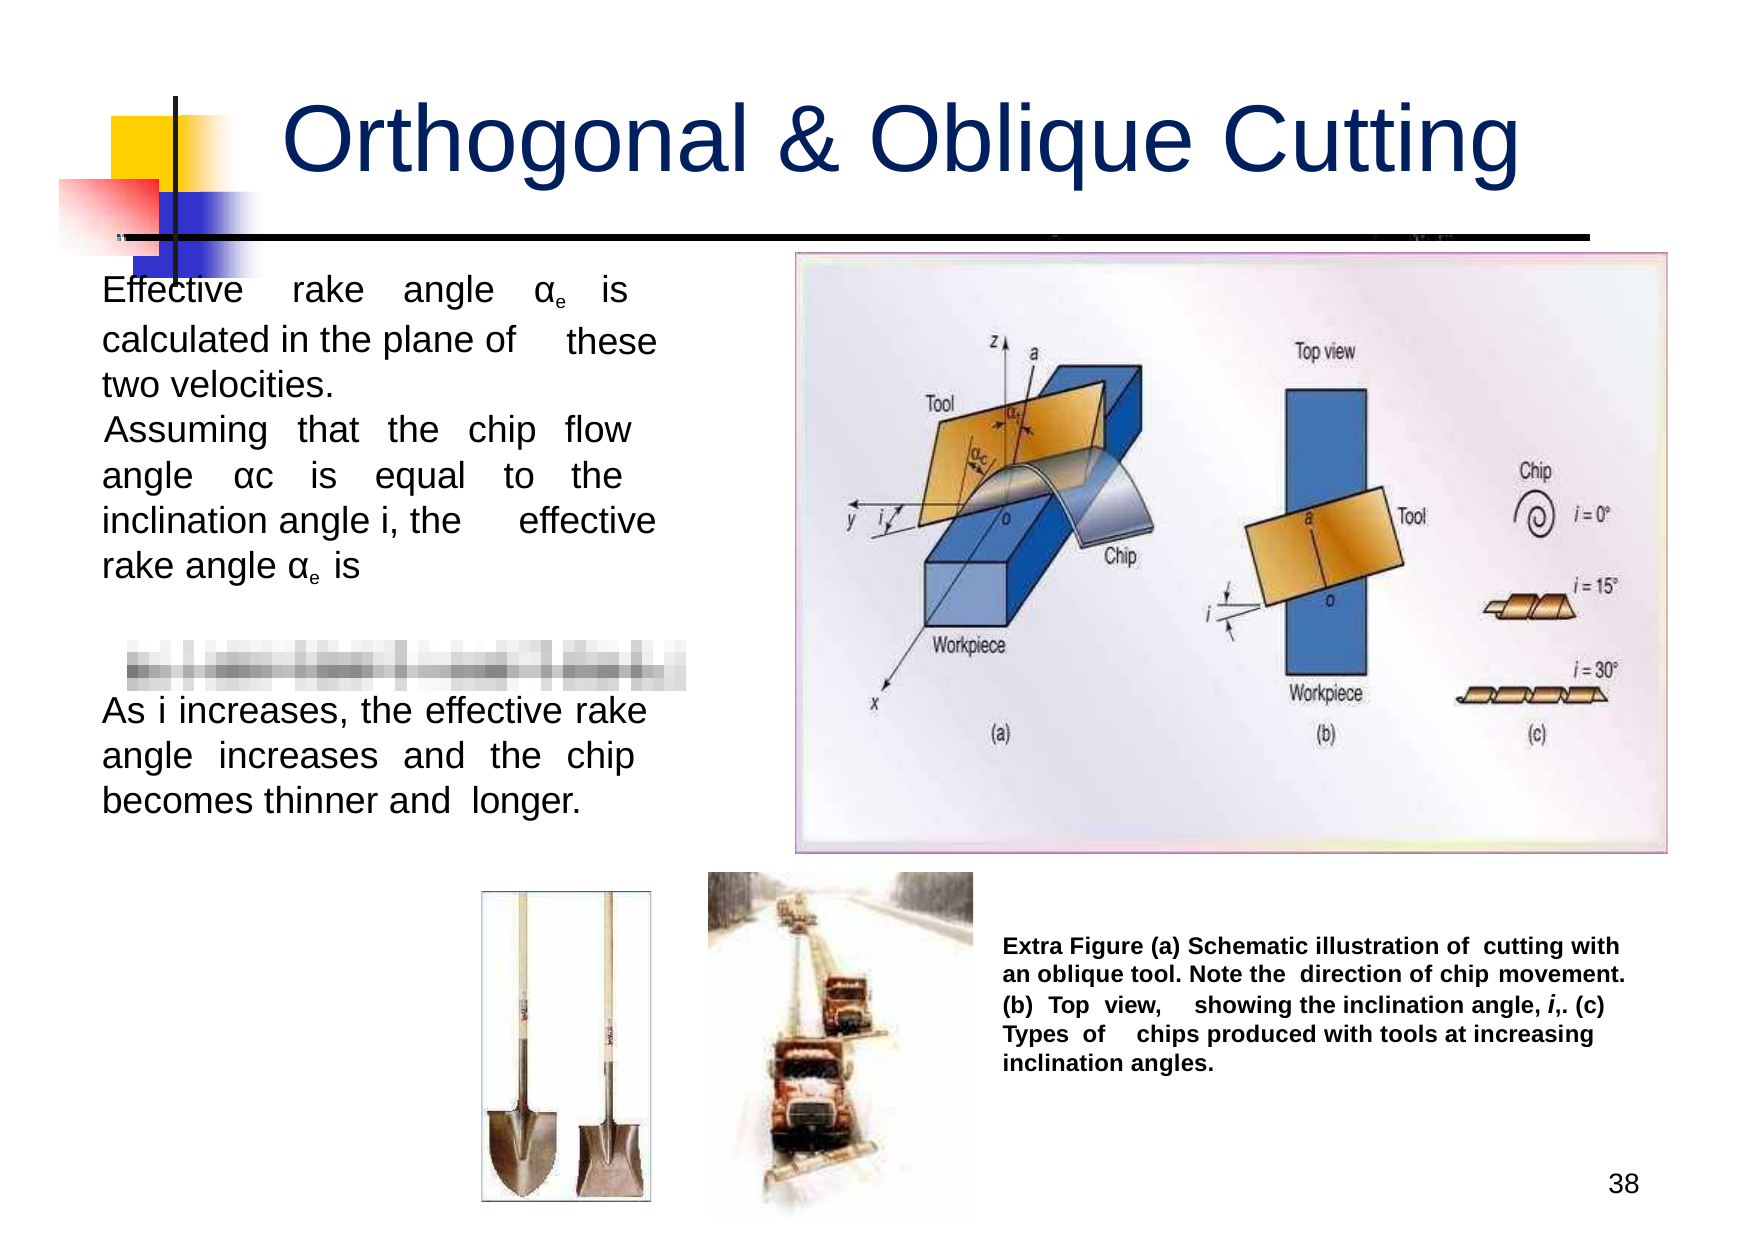

# Orthogonal & Oblique Cutting

Effective	rake	angle	αe	is
these
calculated in the plane of  two velocities.
Assuming	that	the	chip	flow
the
angle	αc	is	equal	to
inclination angle i, the  rake angle αe is
effective

As i increases, the effective rake  angle increases and the chip  becomes thinner and longer.

Extra Figure (a) Schematic illustration of cutting with  an oblique tool. Note the direction of chip movement.
(b)  Top  view,	showing the inclination angle, i,. (c)  Types  of	chips produced with tools at increasing  inclination angles.
38